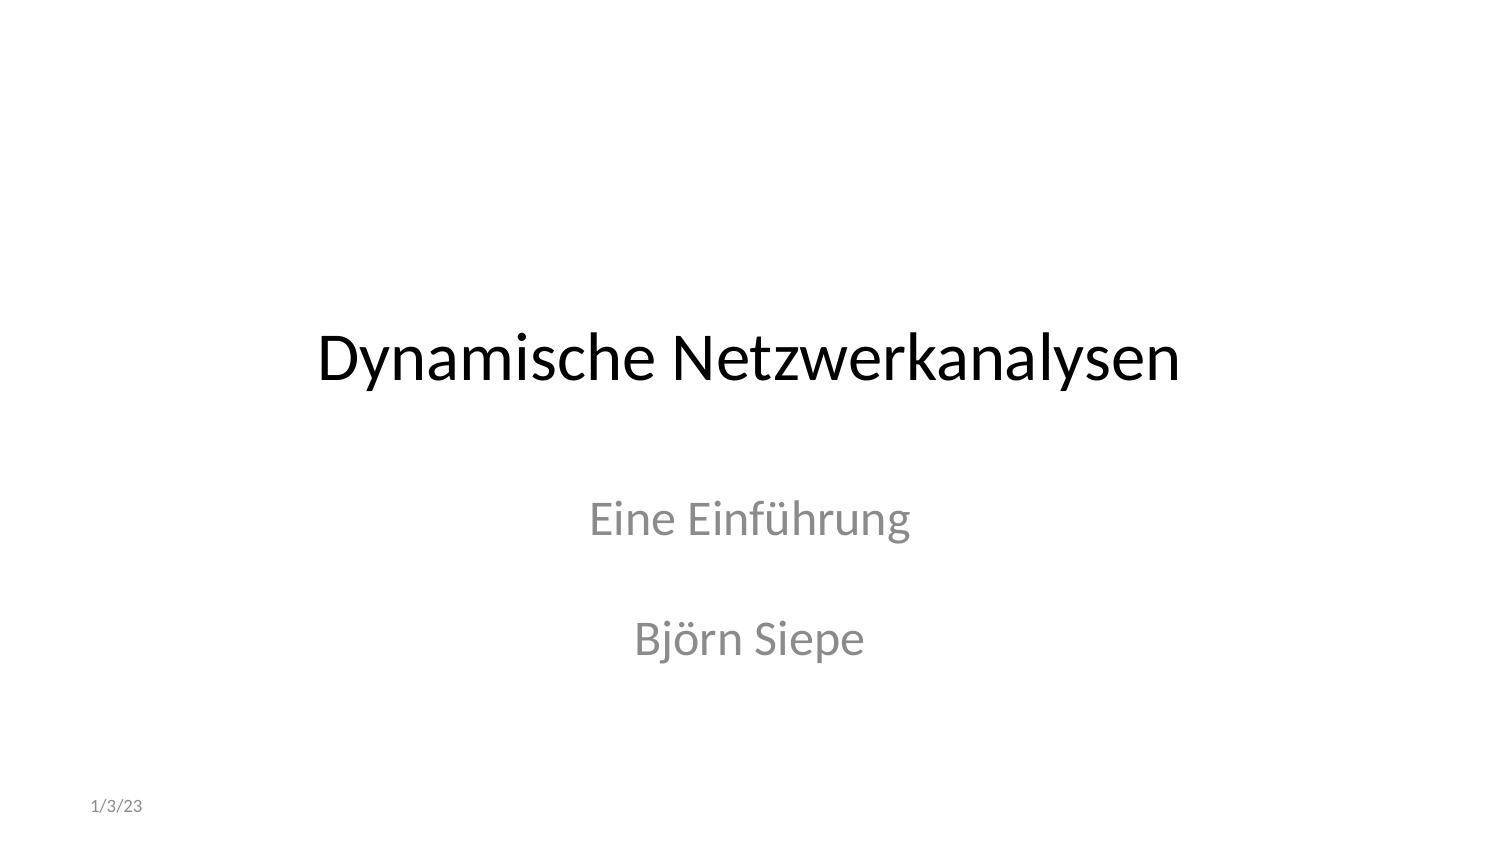

# Dynamische Netzwerkanalysen
Eine Einführung
Björn Siepe
1/3/23